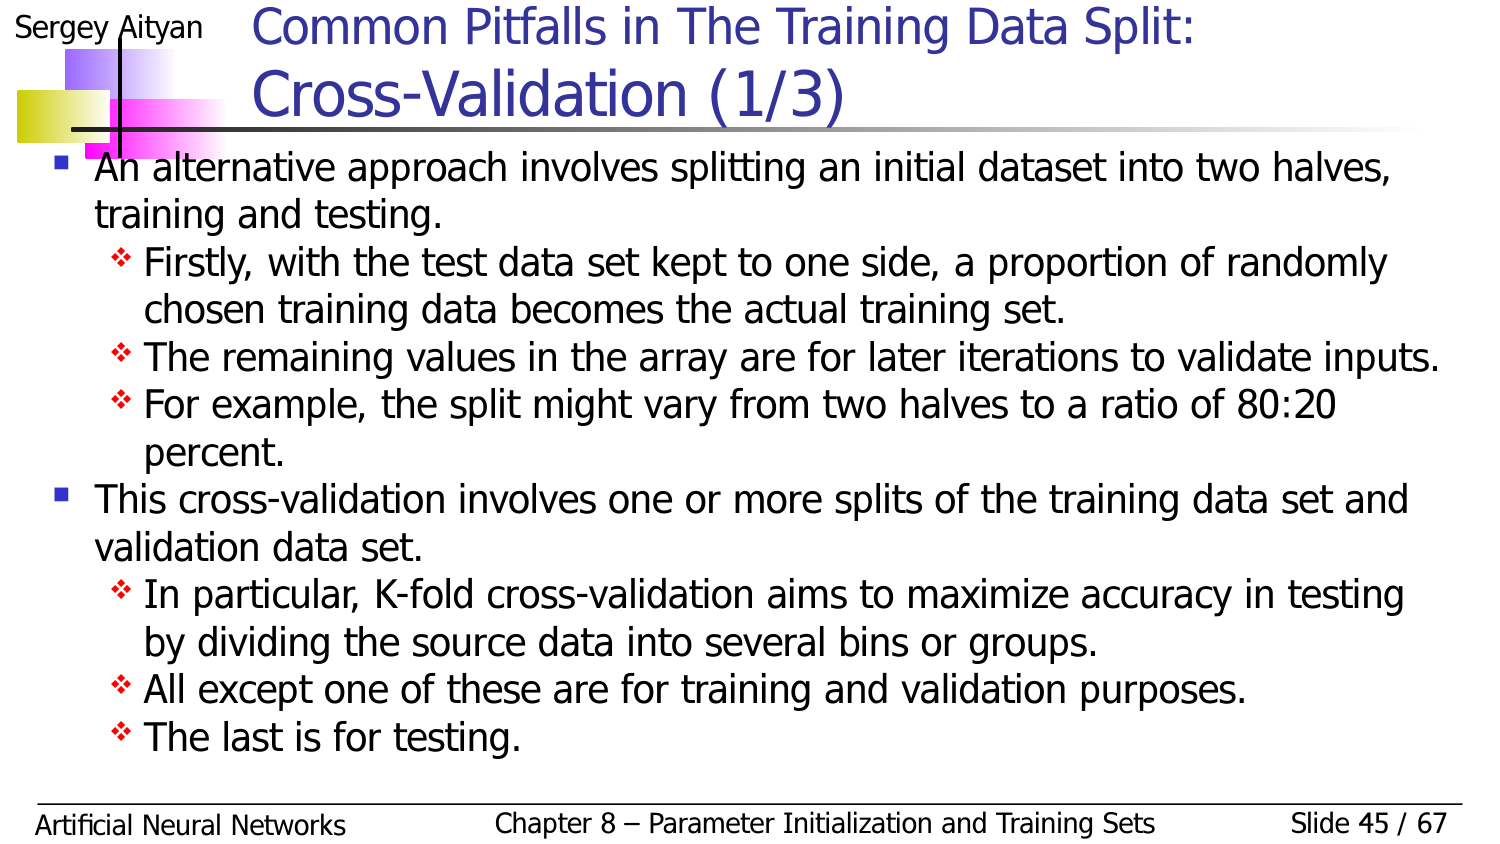

# Common Pitfalls in The Training Data Split: Cross-Validation (1/3)
An alternative approach involves splitting an initial dataset into two halves, training and testing.
Firstly, with the test data set kept to one side, a proportion of randomly chosen training data becomes the actual training set.
The remaining values in the array are for later iterations to validate inputs.
For example, the split might vary from two halves to a ratio of 80:20 percent.
This cross-validation involves one or more splits of the training data set and validation data set.
In particular, K-fold cross-validation aims to maximize accuracy in testing by dividing the source data into several bins or groups.
All except one of these are for training and validation purposes.
The last is for testing.